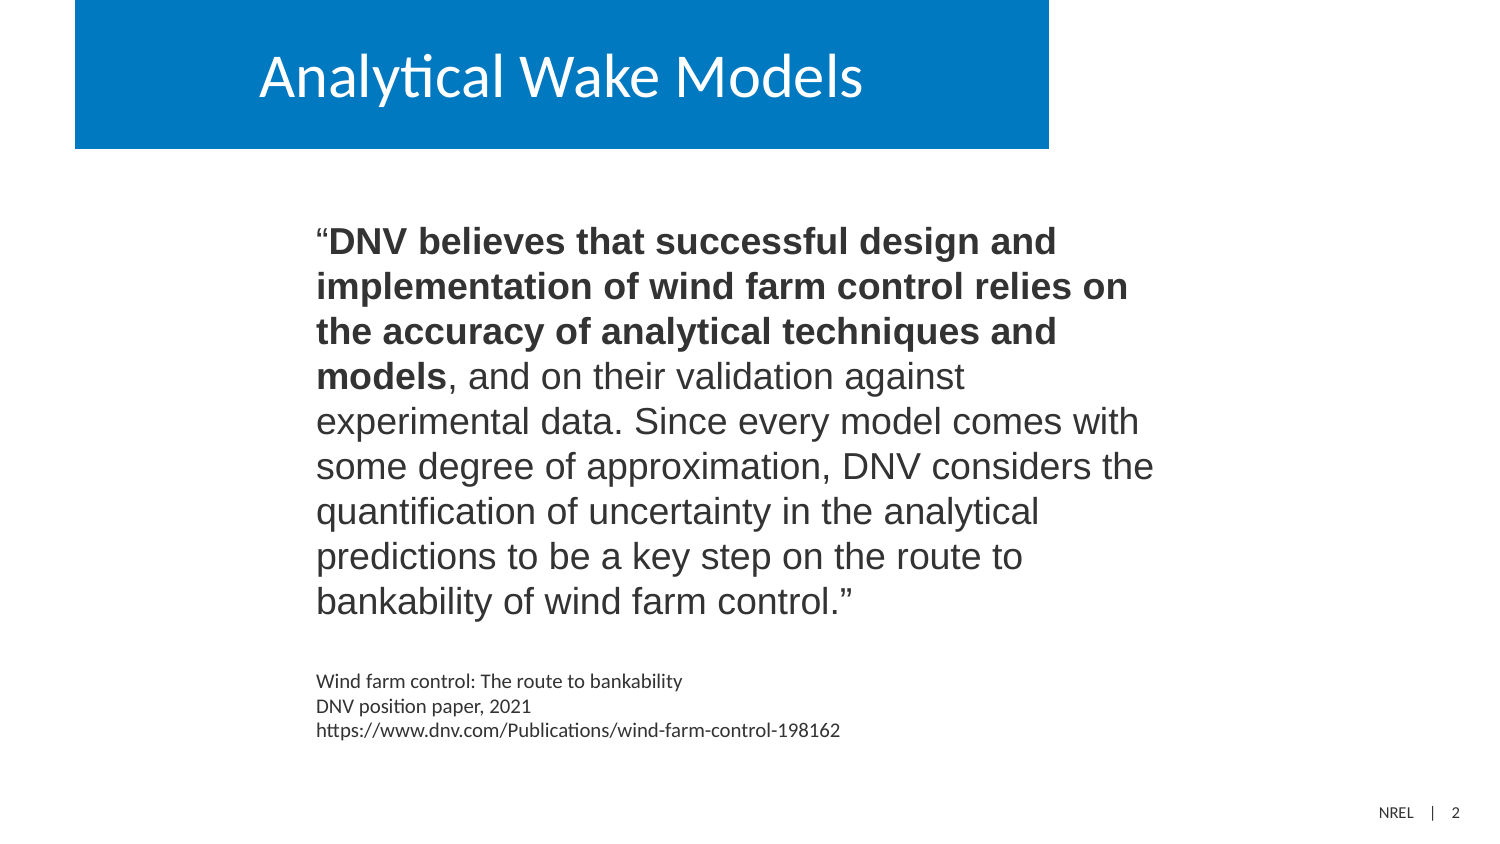

# Analytical Wake Models
“DNV believes that successful design and implementation of wind farm control relies on the accuracy of analytical techniques and models, and on their validation against experimental data. Since every model comes with some degree of approximation, DNV considers the quantification of uncertainty in the analytical predictions to be a key step on the route to bankability of wind farm control.”

Wind farm control: The route to bankability
DNV position paper, 2021
https://www.dnv.com/Publications/wind-farm-control-198162